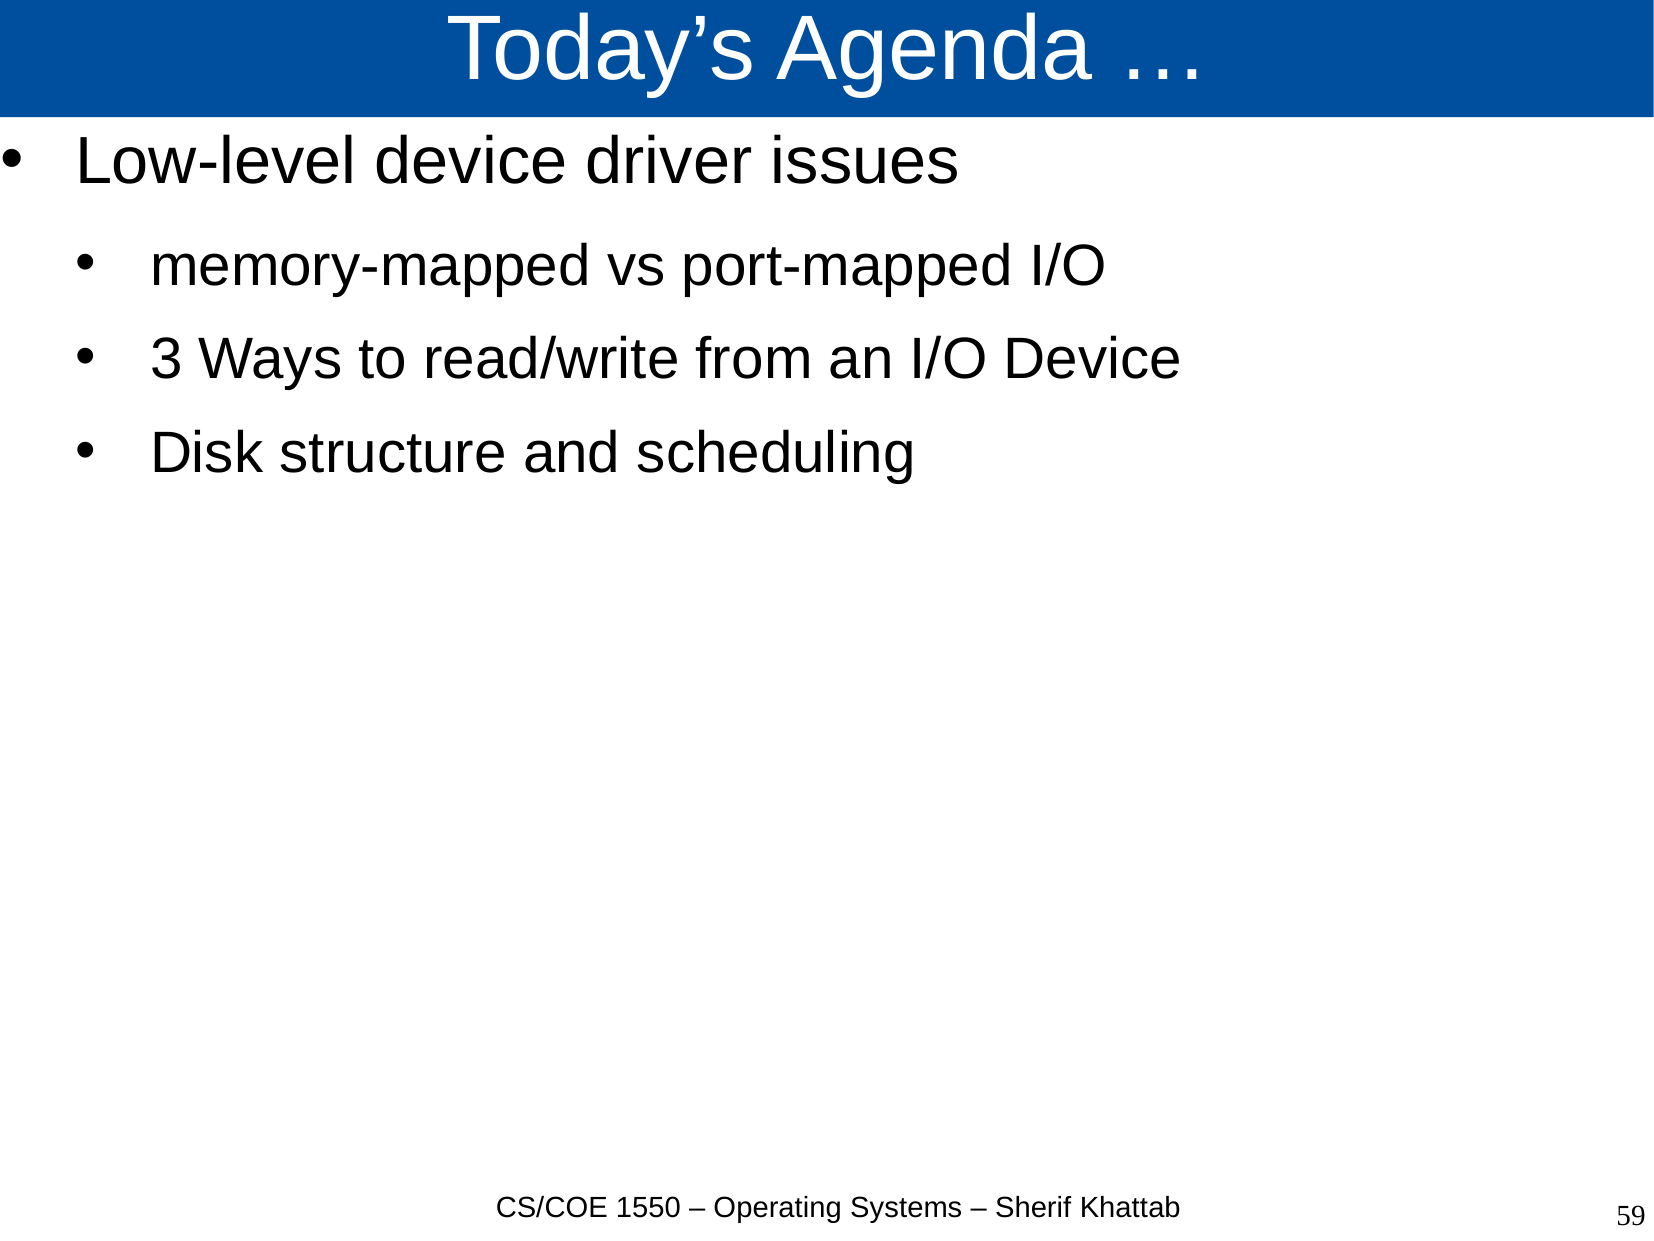

# Today’s Agenda …
Low-level device driver issues
memory-mapped vs port-mapped I/O
3 Ways to read/write from an I/O Device
Disk structure and scheduling

CS/COE 1550 – Operating Systems – Sherif Khattab
59